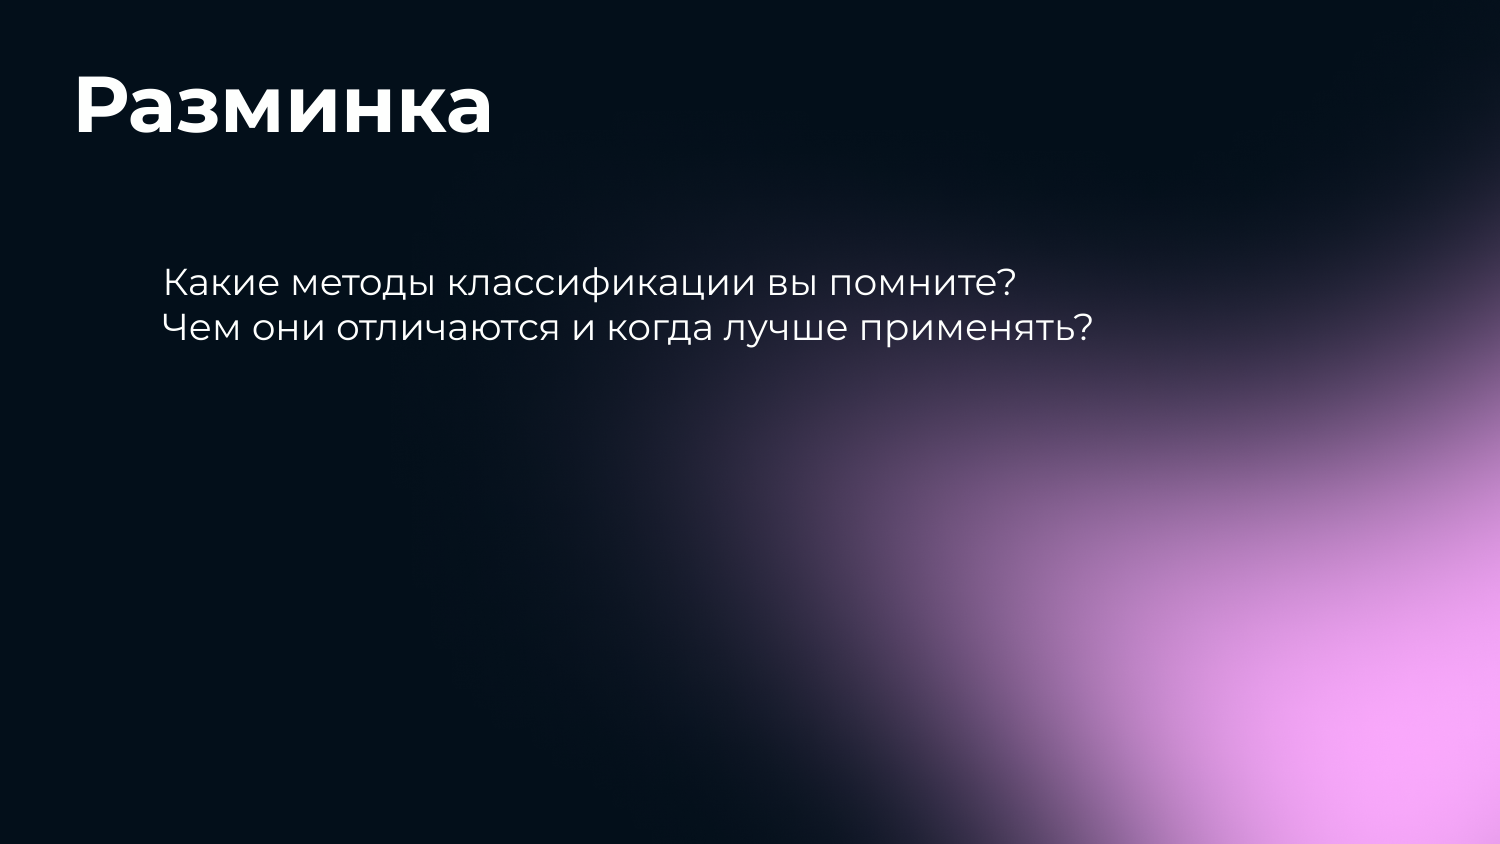

# Разминка
Какие методы классификации вы помните?
Чем они отличаются и когда лучше применять?